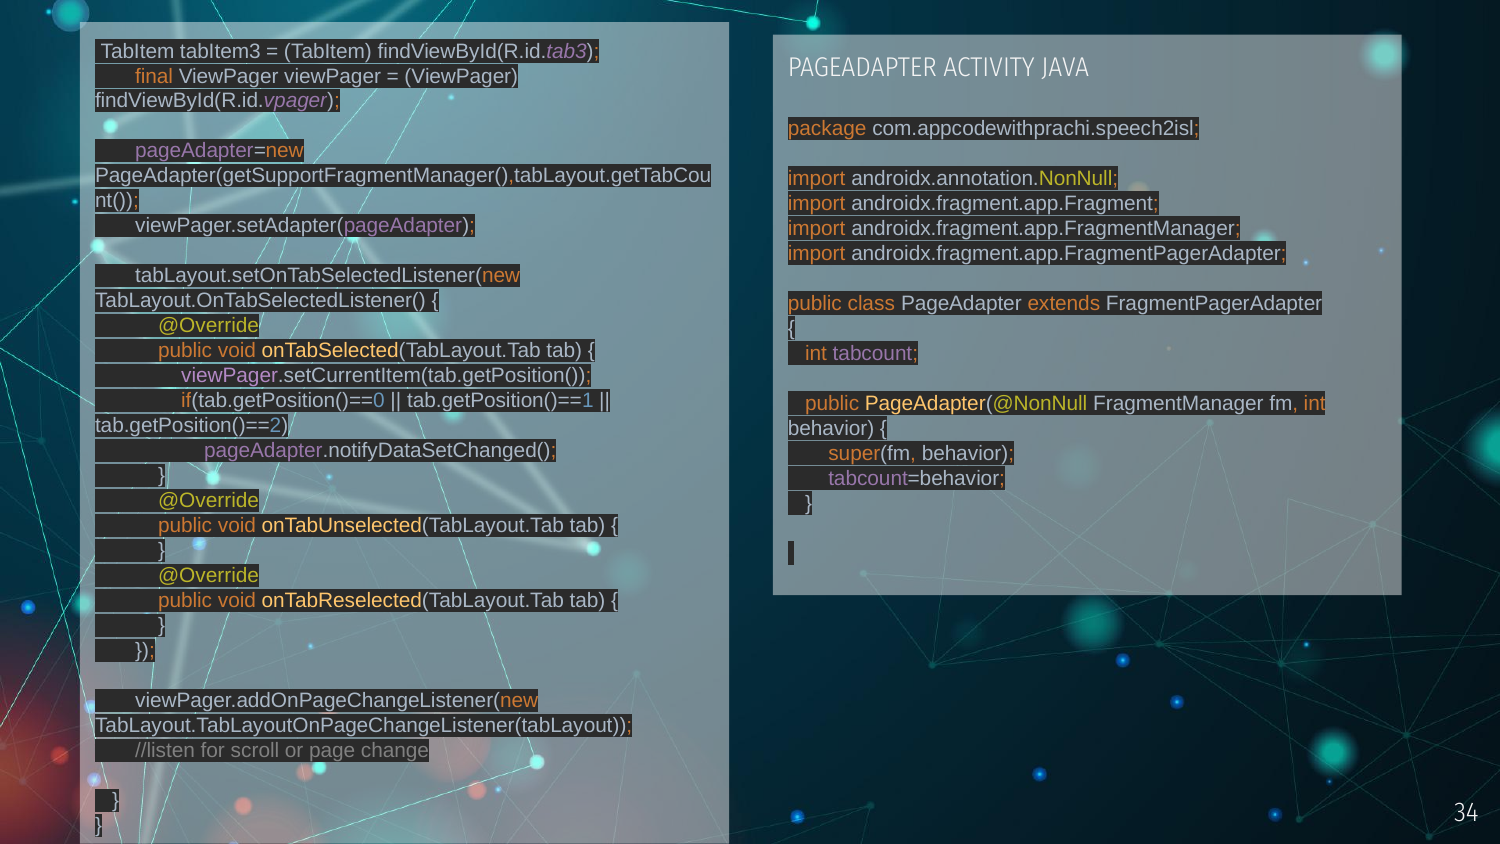

TabItem tabItem3 = (TabItem) findViewById(R.id.tab3);
       final ViewPager viewPager = (ViewPager) findViewById(R.id.vpager);

       pageAdapter=new PageAdapter(getSupportFragmentManager(),tabLayout.getTabCount());
       viewPager.setAdapter(pageAdapter);

       tabLayout.setOnTabSelectedListener(new TabLayout.OnTabSelectedListener() {
           @Override
           public void onTabSelected(TabLayout.Tab tab) {
               viewPager.setCurrentItem(tab.getPosition());
               if(tab.getPosition()==0 || tab.getPosition()==1 || tab.getPosition()==2)
                   pageAdapter.notifyDataSetChanged();
           }
           @Override
           public void onTabUnselected(TabLayout.Tab tab) {
           }
           @Override
           public void onTabReselected(TabLayout.Tab tab) {
           }
       });

       viewPager.addOnPageChangeListener(new TabLayout.TabLayoutOnPageChangeListener(tabLayout));
       //listen for scroll or page change

   }
}

PAGEADAPTER ACTIVITY JAVA

package com.appcodewithprachi.speech2isl;

import androidx.annotation.NonNull;
import androidx.fragment.app.Fragment;
import androidx.fragment.app.FragmentManager;
import androidx.fragment.app.FragmentPagerAdapter;

public class PageAdapter extends FragmentPagerAdapter
{
   int tabcount;

   public PageAdapter(@NonNull FragmentManager fm, int behavior) {
       super(fm, behavior);
       tabcount=behavior;
   }

34